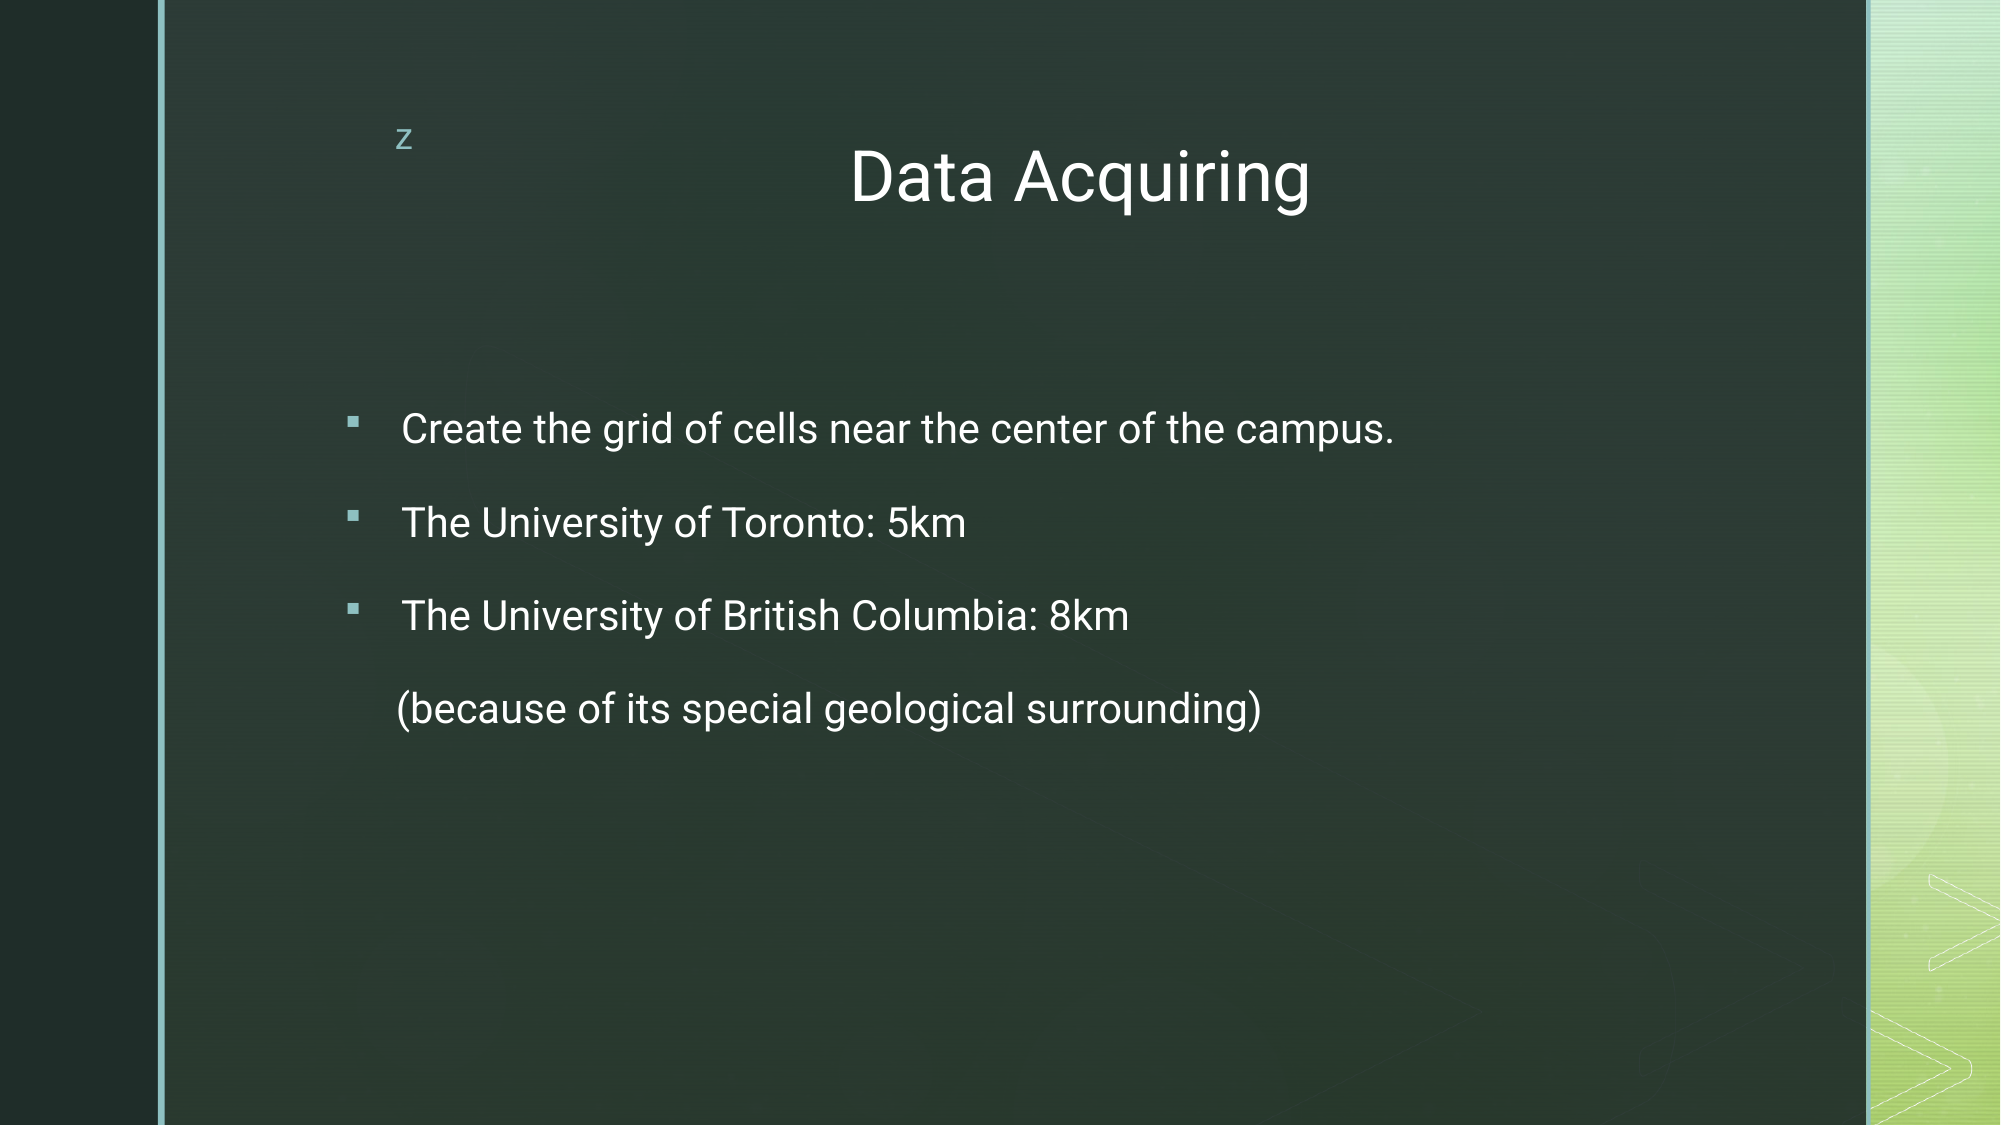

# Data Acquiring
Create the grid of cells near the center of the campus.
The University of Toronto: 5km
The University of British Columbia: 8km
     (because of its special geological surrounding)